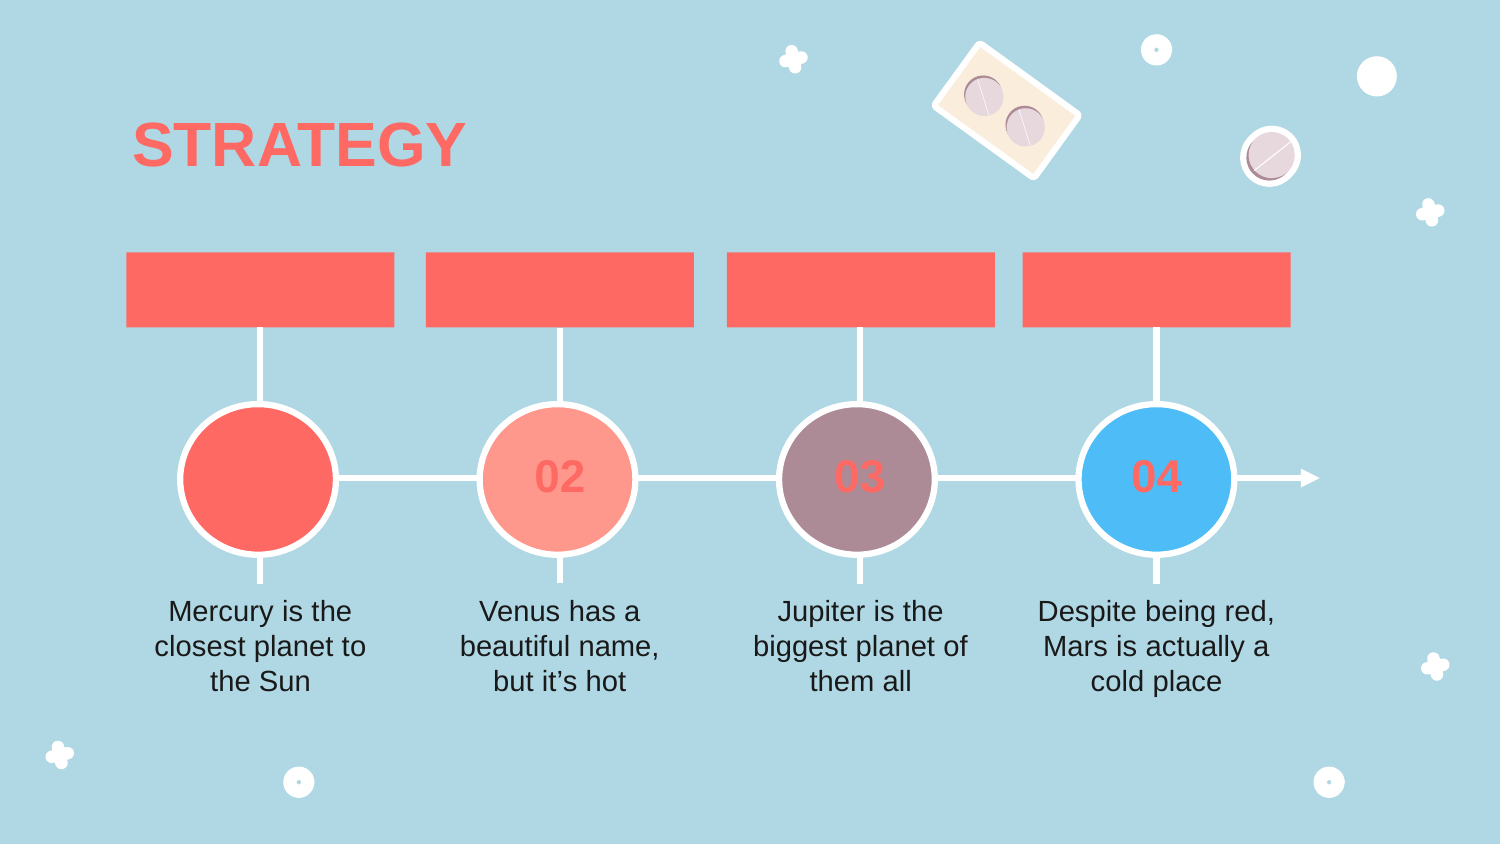

# STRATEGY

Mercury
Venus
Jupiter
Mars

01
02
03
04
Mercury is the closest planet to the Sun
Venus has a beautiful name, but it’s hot
Jupiter is the biggest planet of them all
Despite being red, Mars is actually a cold place